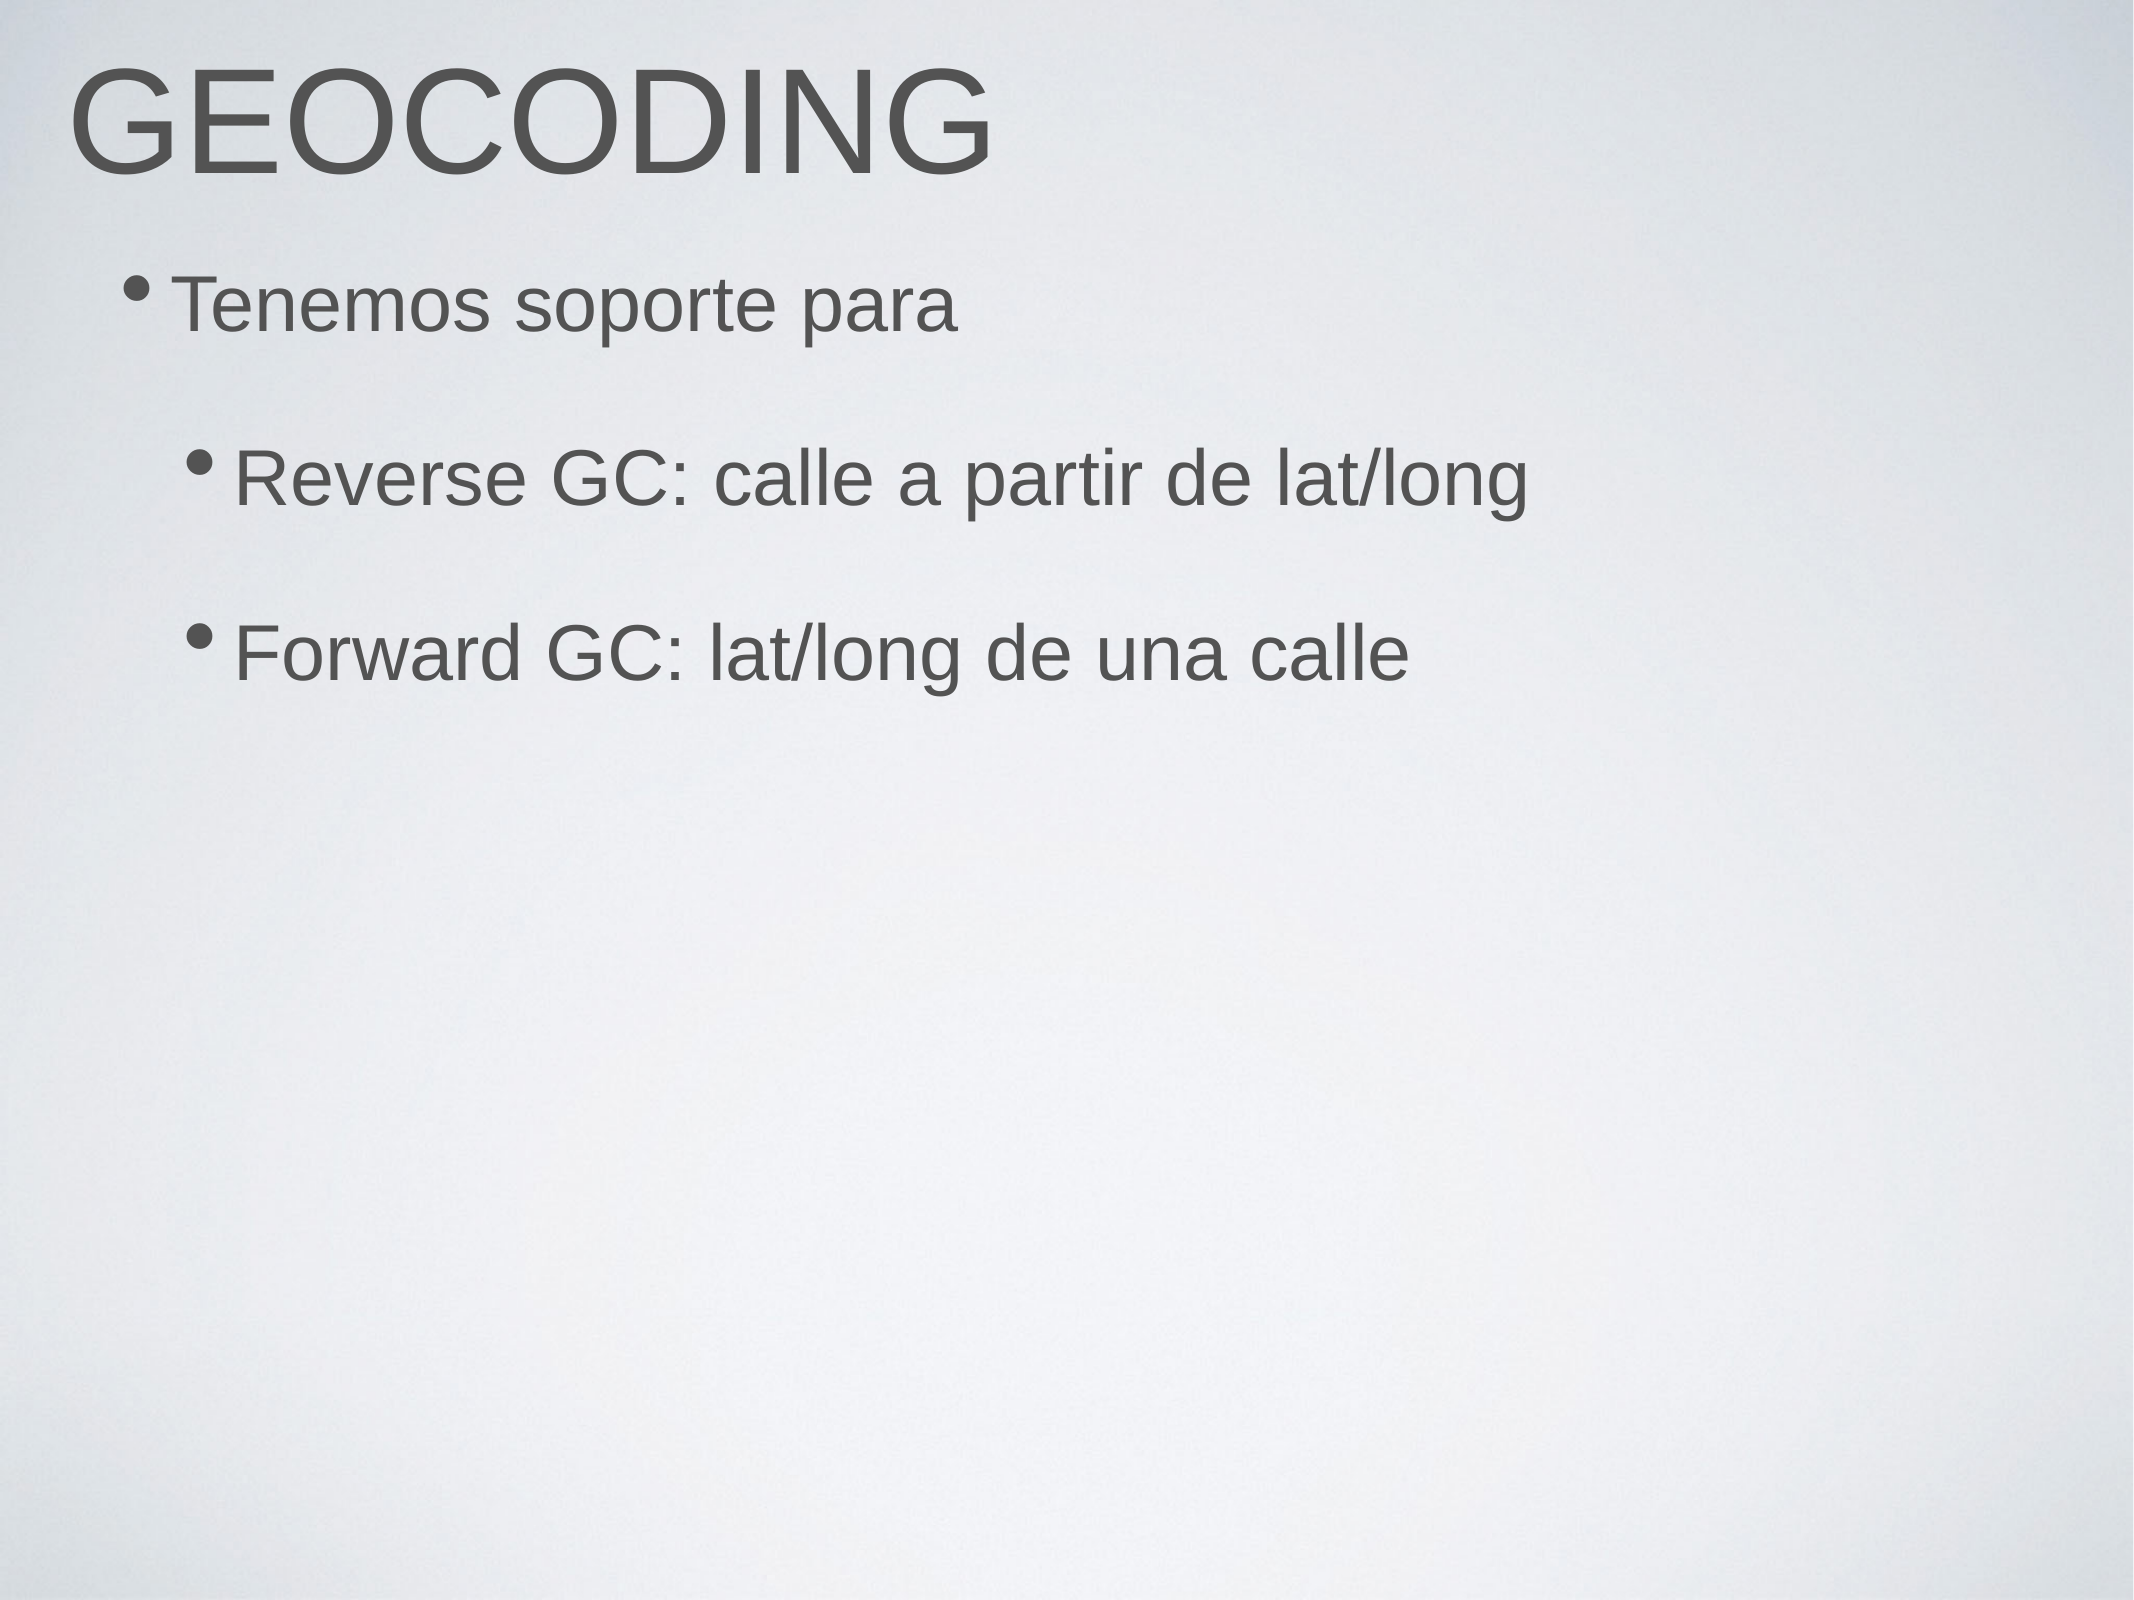

# GEOCoding
Tenemos soporte para
Reverse GC: calle a partir de lat/long
Forward GC: lat/long de una calle